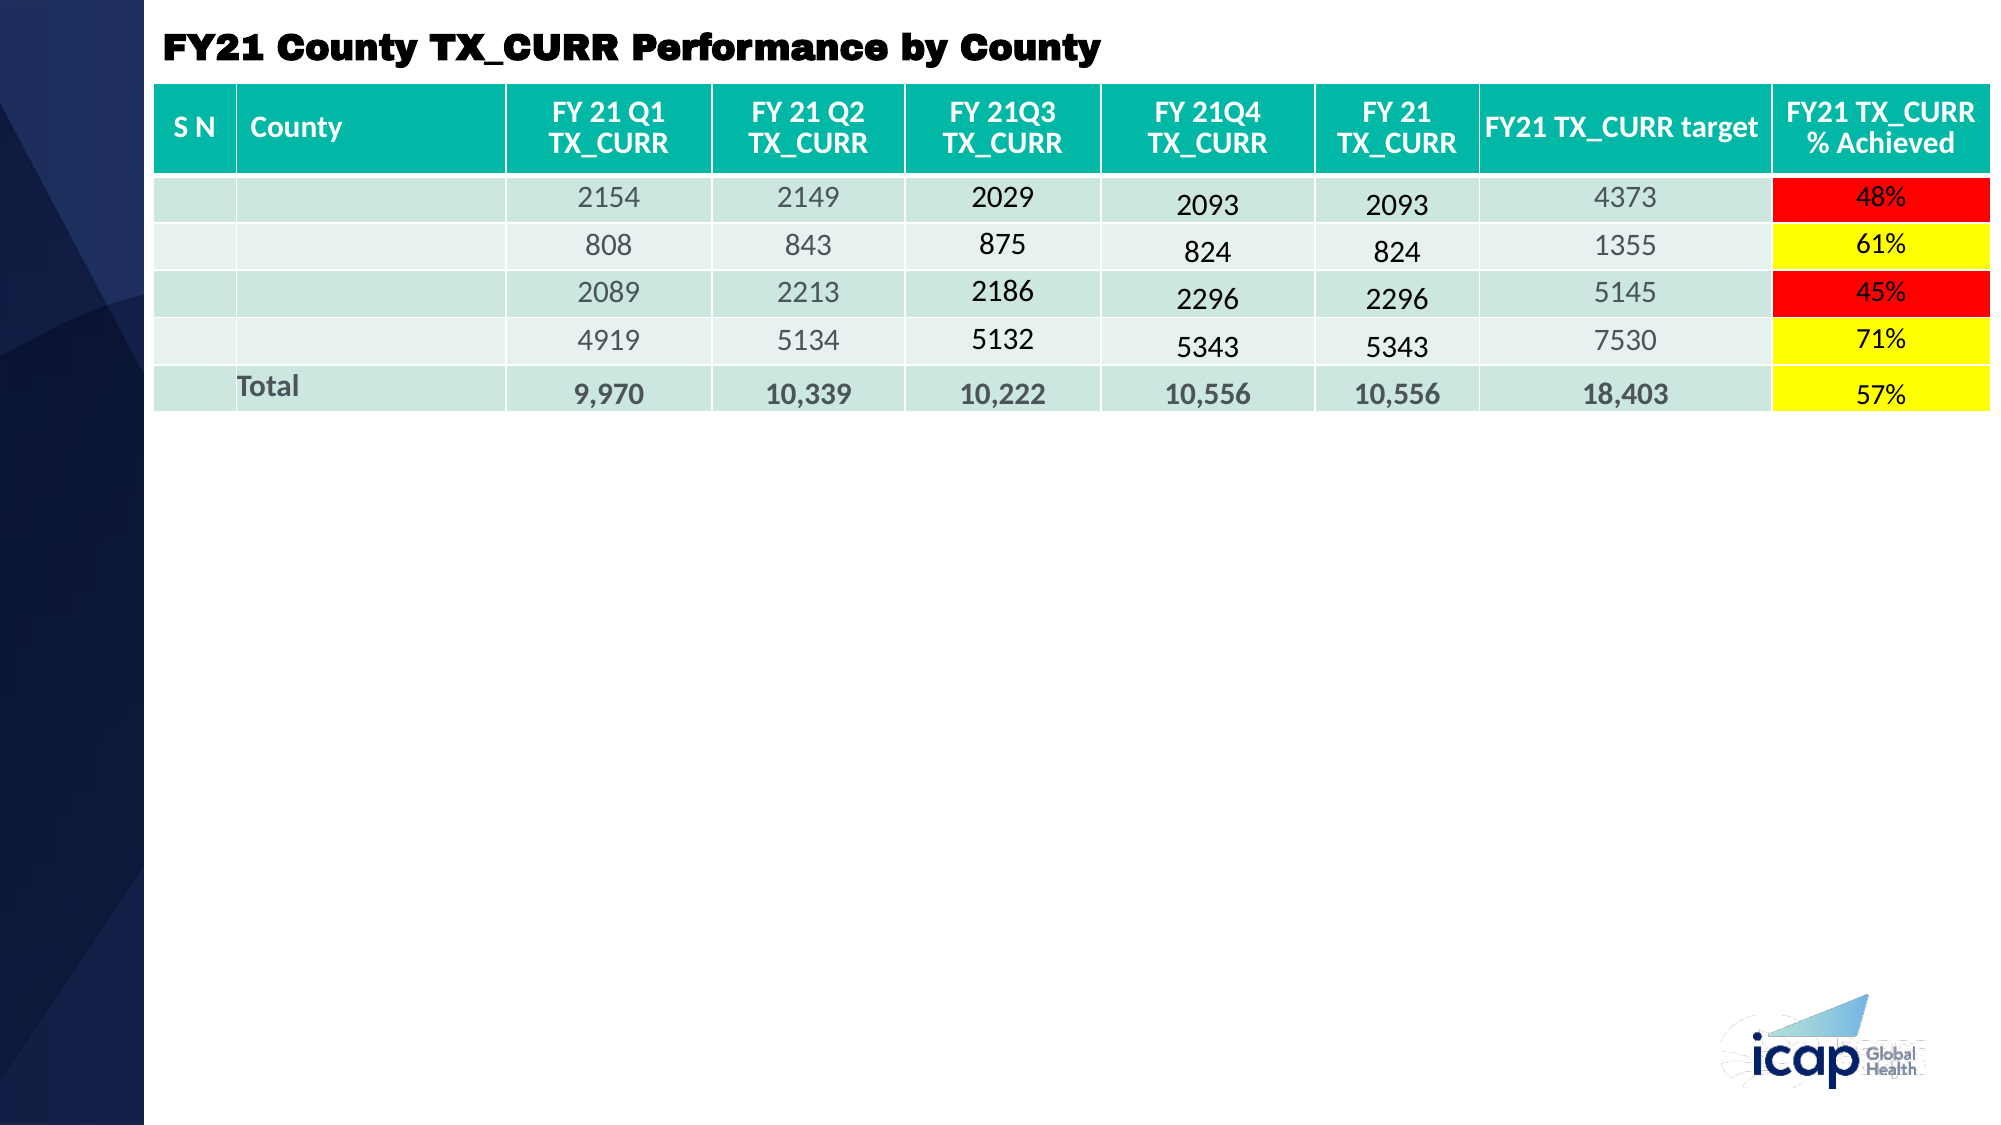

# FY21 County TX_CURR Performance by County
| S N | County | FY 21 Q1 TX\_CURR | FY 21 Q2 TX\_CURR | FY 21Q3 TX\_CURR | FY 21Q4 TX\_CURR | FY 21 TX\_CURR | FY21 TX\_CURR target | FY21 TX\_CURR % Achieved |
| --- | --- | --- | --- | --- | --- | --- | --- | --- |
|  |  | 2154 | 2149 | 2029 | 2093 | 2093 | 4373 | 48% |
|  |  | 808 | 843 | 875 | 824 | 824 | 1355 | 61% |
|  |  | 2089 | 2213 | 2186 | 2296 | 2296 | 5145 | 45% |
|  |  | 4919 | 5134 | 5132 | 5343 | 5343 | 7530 | 71% |
|  | Total | 9,970 | 10,339 | 10,222 | 10,556 | 10,556 | 18,403 | 57% |